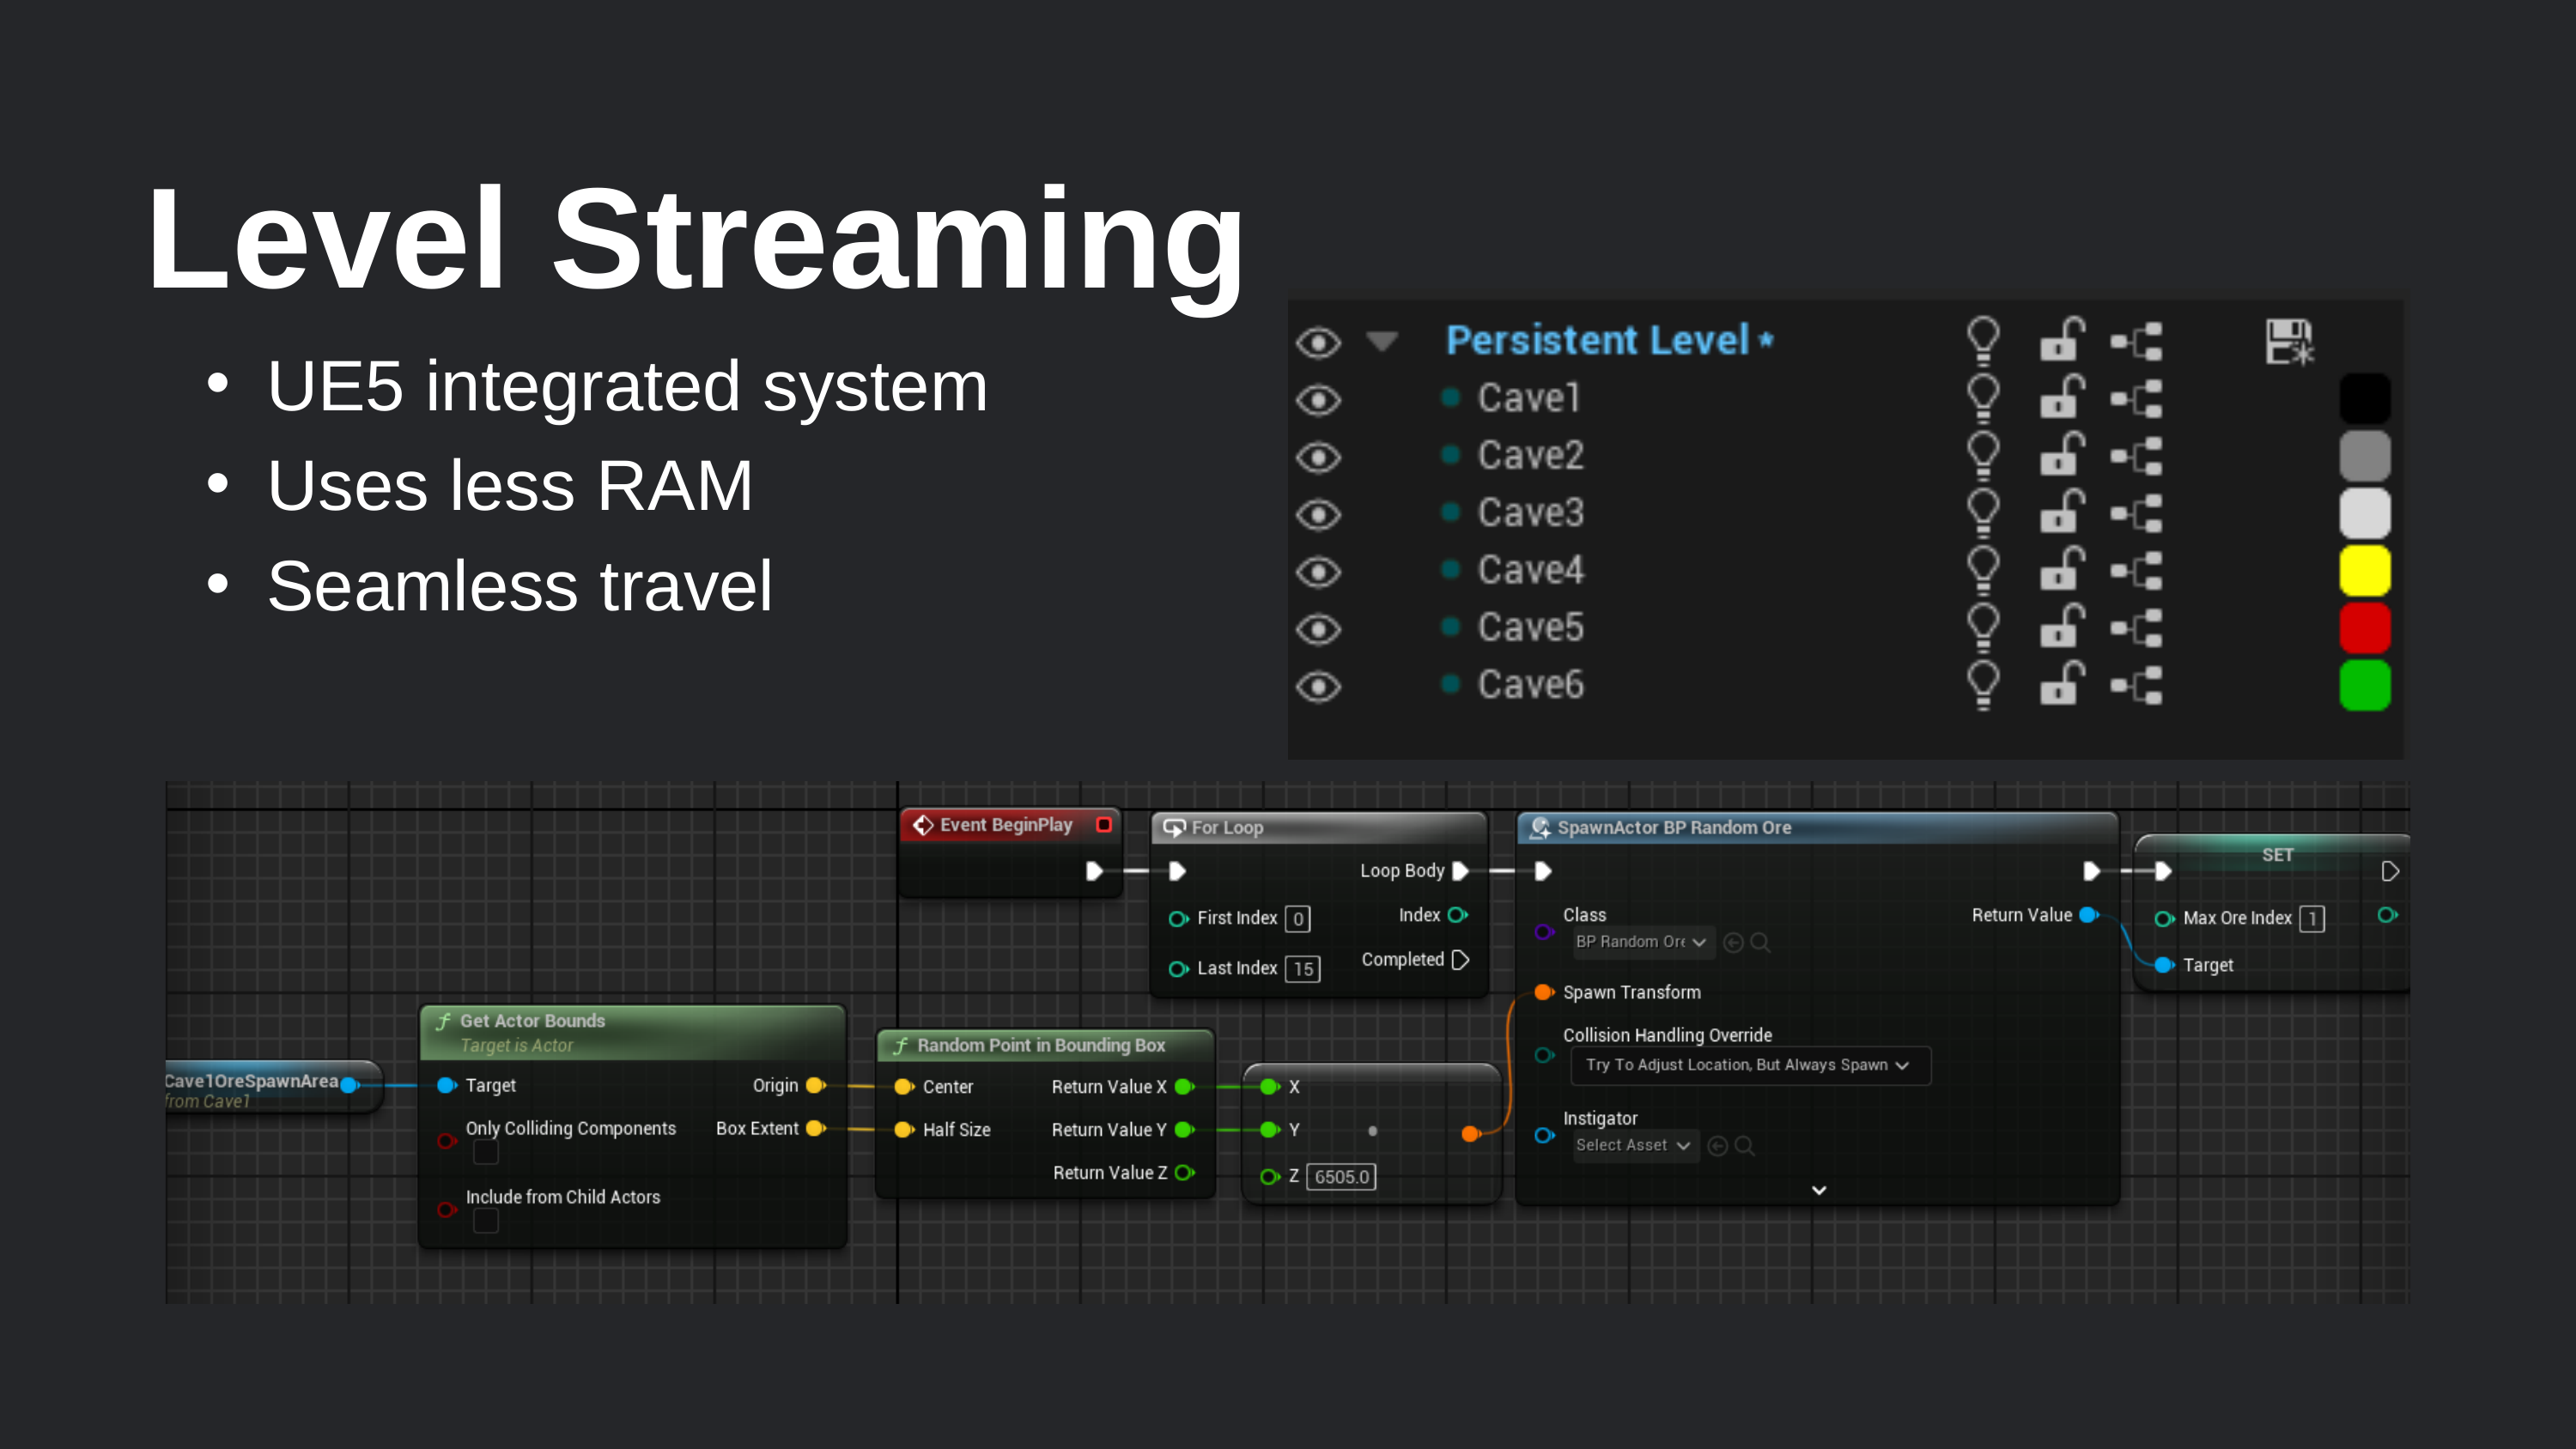

Level Streaming

UE5 integrated system
Uses less RAM
Seamless travel